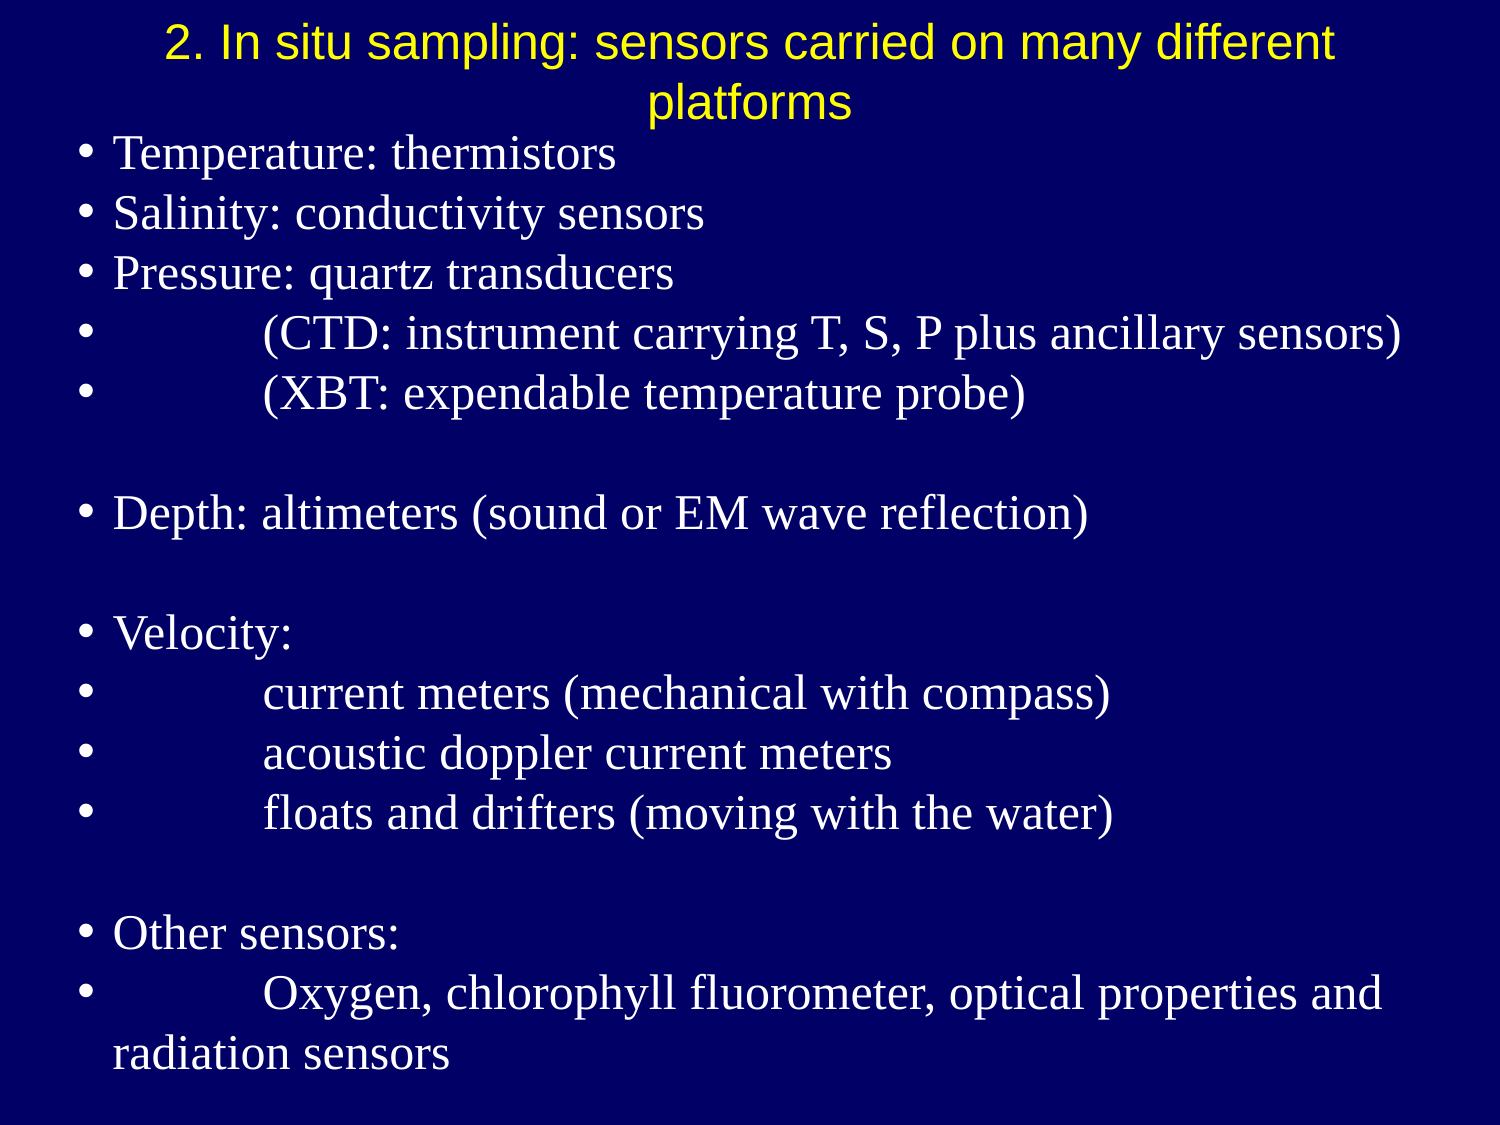

# 2. In situ sampling: sensors carried on many different platforms
Temperature: thermistors
Salinity: conductivity sensors
Pressure: quartz transducers
	(CTD: instrument carrying T, S, P plus ancillary sensors)
	(XBT: expendable temperature probe)

Depth: altimeters (sound or EM wave reflection)

Velocity:
	current meters (mechanical with compass)
	acoustic doppler current meters
	floats and drifters (moving with the water)

Other sensors:
	Oxygen, chlorophyll fluorometer, optical properties and radiation sensors